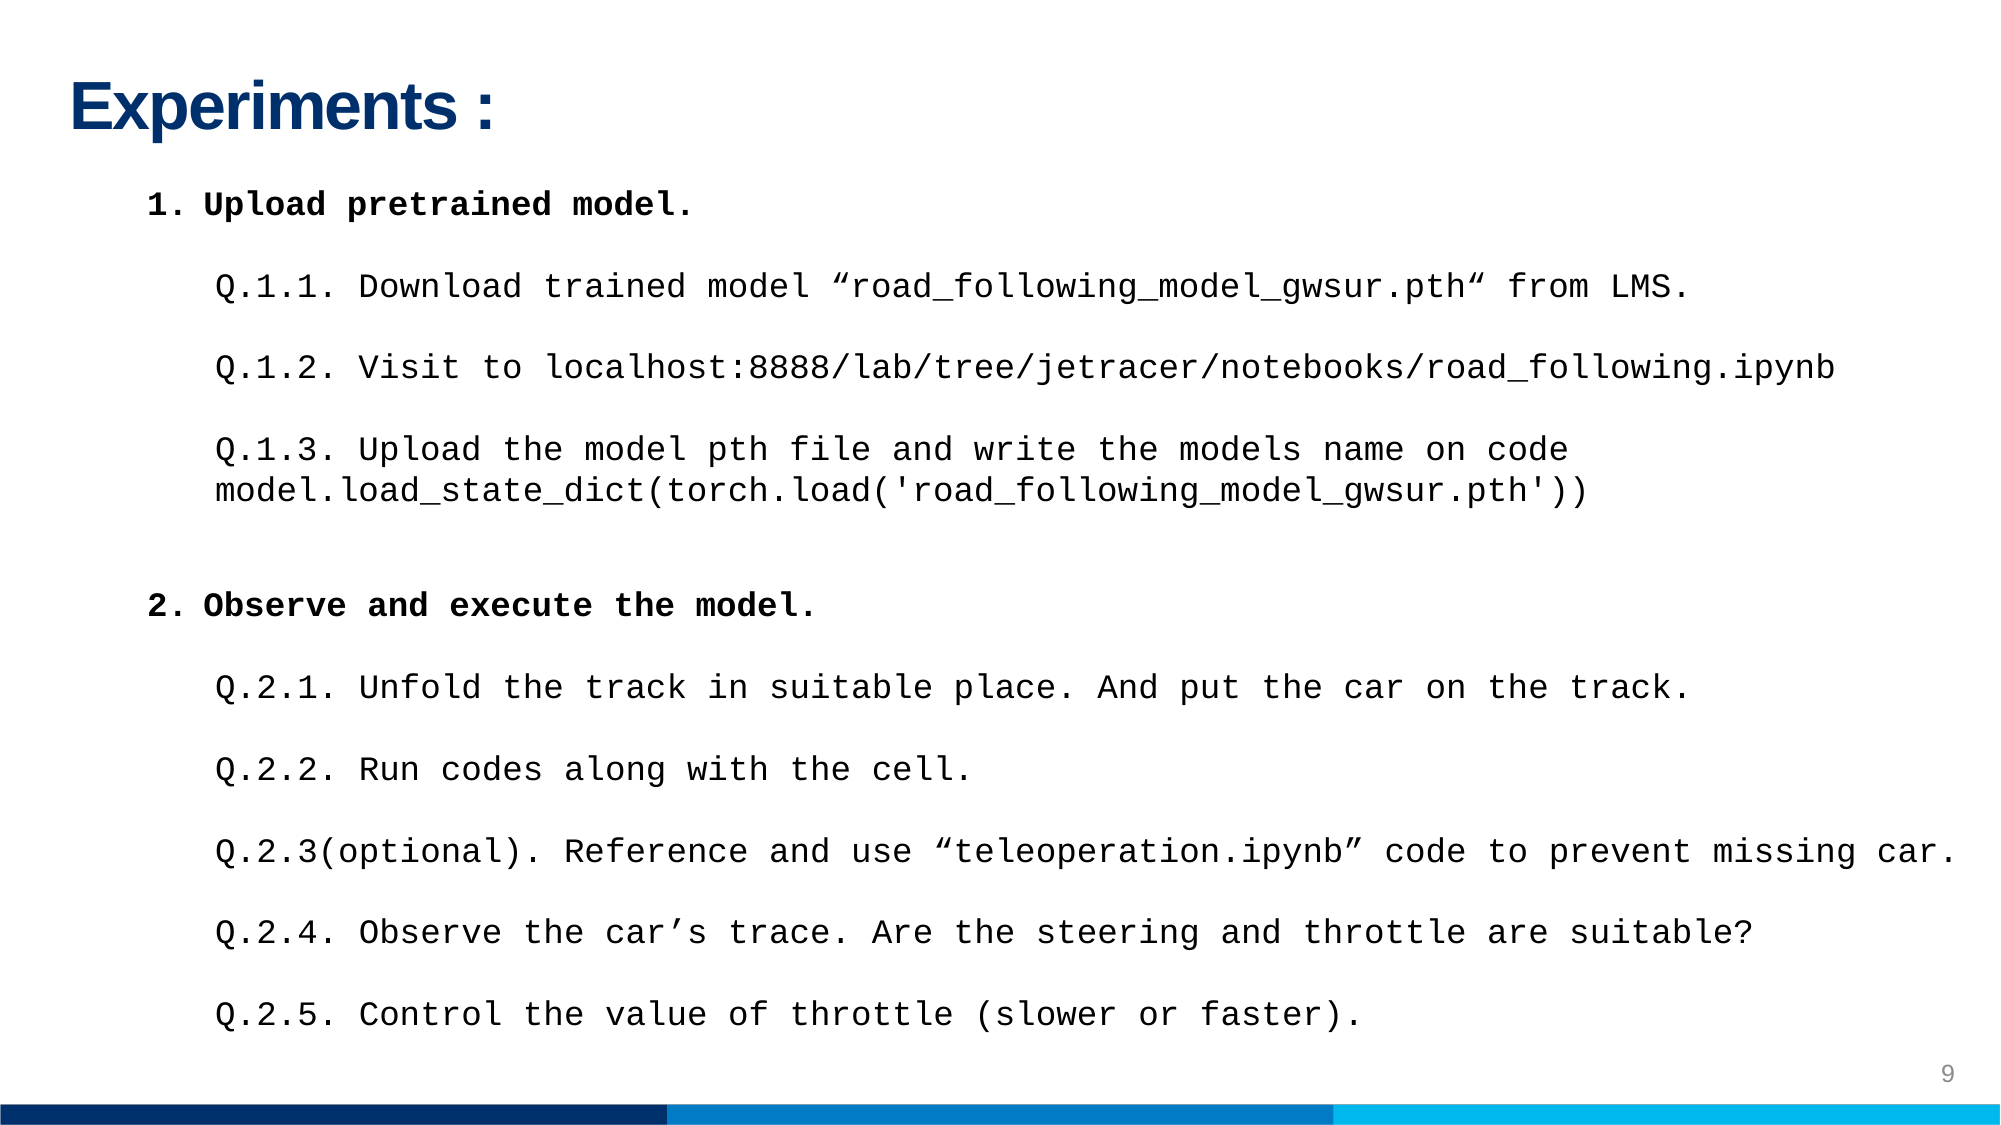

# Experiments :
Upload pretrained model.

Q.1.1. Download trained model “road_following_model_gwsur.pth“ from LMS.

Q.1.2. Visit to localhost:8888/lab/tree/jetracer/notebooks/road_following.ipynb

Q.1.3. Upload the model pth file and write the models name on code model.load_state_dict(torch.load('road_following_model_gwsur.pth'))
Observe and execute the model.

Q.2.1. Unfold the track in suitable place. And put the car on the track.

Q.2.2. Run codes along with the cell.

Q.2.3(optional). Reference and use “teleoperation.ipynb” code to prevent missing car.

Q.2.4. Observe the car’s trace. Are the steering and throttle are suitable?

Q.2.5. Control the value of throttle (slower or faster).
9